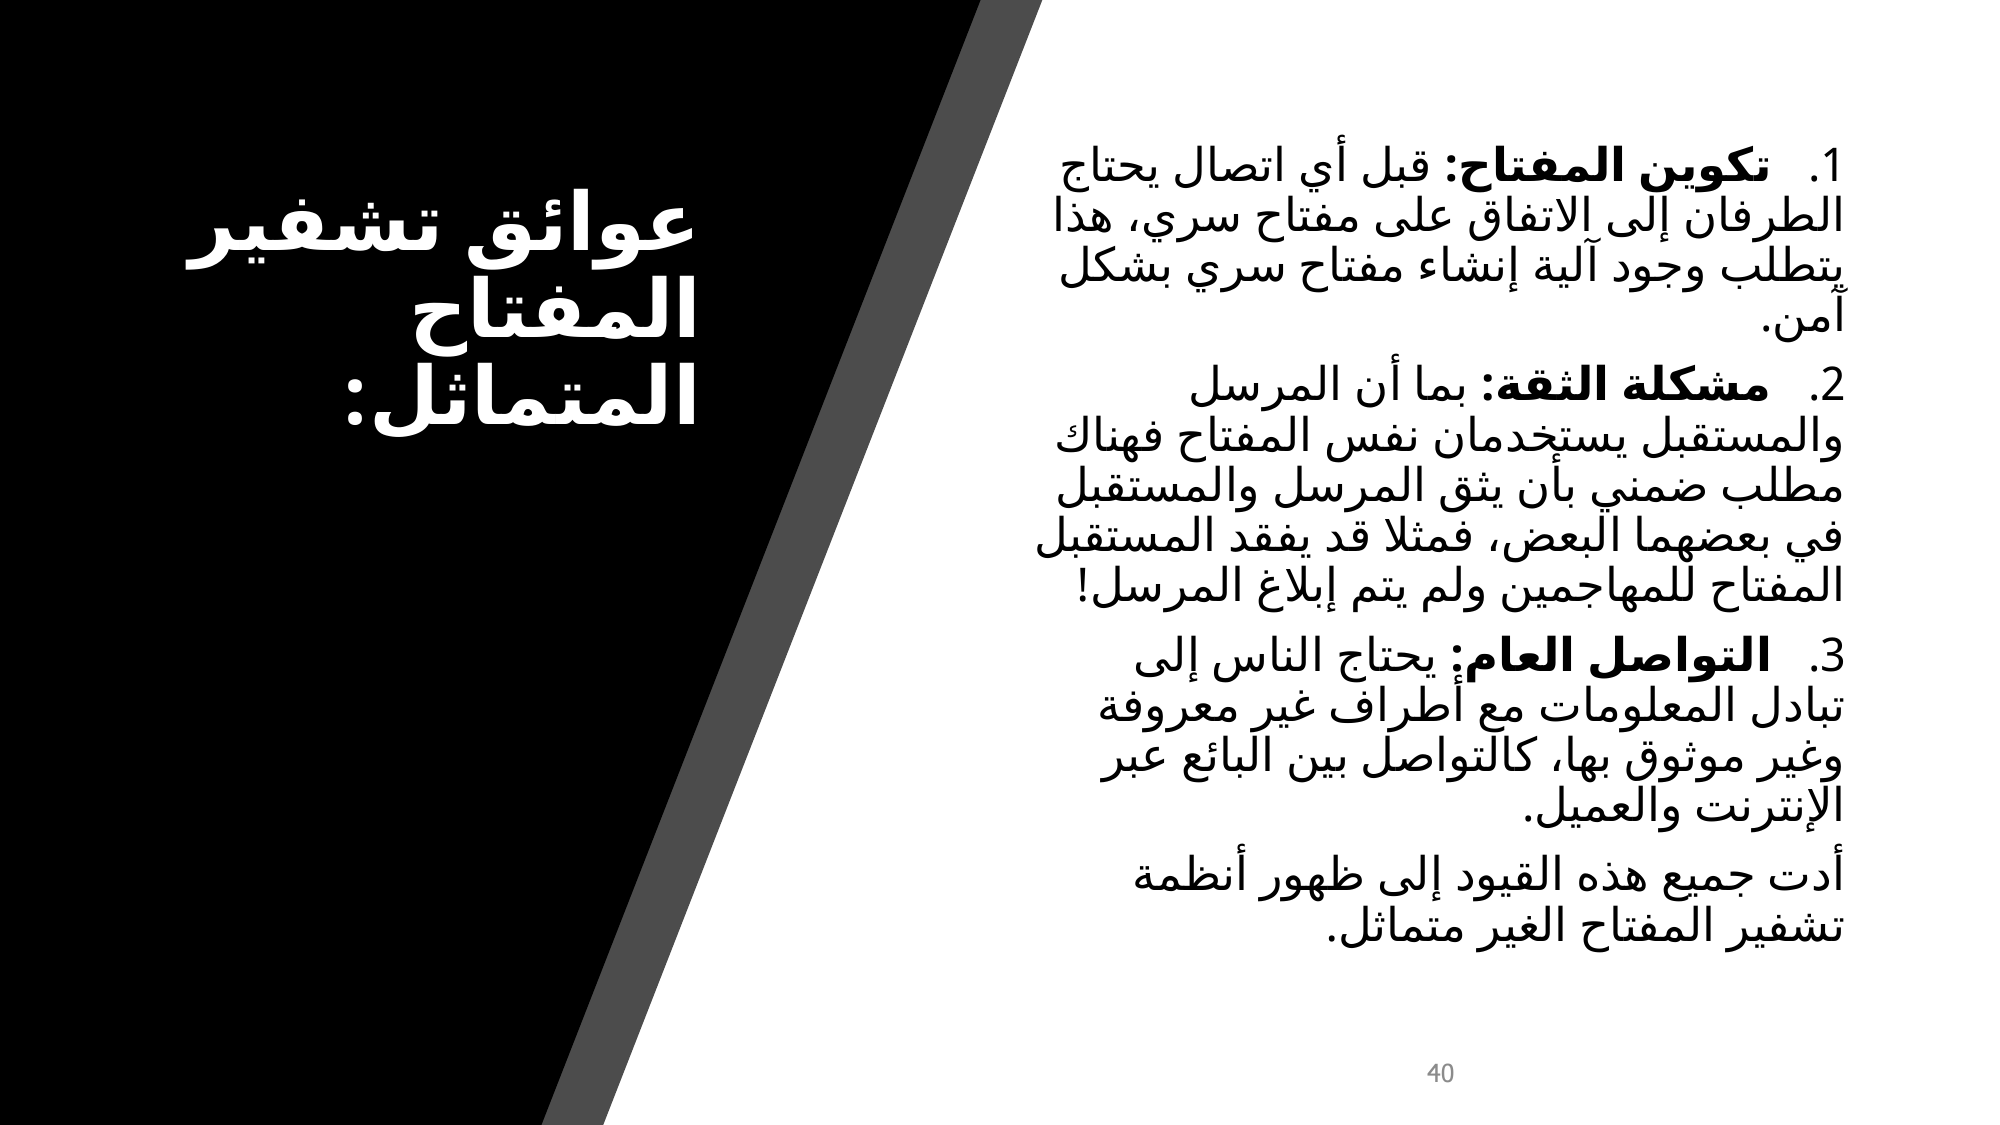

# عوائق تشفير المفتاح المتماثل:
1.   تكوين المفتاح: قبل أي اتصال يحتاج الطرفان إلى الاتفاق على مفتاح سري، هذا يتطلب وجود آلية إنشاء مفتاح سري بشكل آمن.
2.   مشكلة الثقة: بما أن المرسل والمستقبل يستخدمان نفس المفتاح فهناك مطلب ضمني بأن يثق المرسل والمستقبل في بعضهما البعض، فمثلا قد يفقد المستقبل المفتاح للمهاجمين ولم يتم إبلاغ المرسل!
3.   التواصل العام: يحتاج الناس إلى تبادل المعلومات مع أطراف غير معروفة وغير موثوق بها، كالتواصل بين البائع عبر الإنترنت والعميل.
أدت جميع هذه القيود إلى ظهور أنظمة تشفير المفتاح الغير متماثل.
40